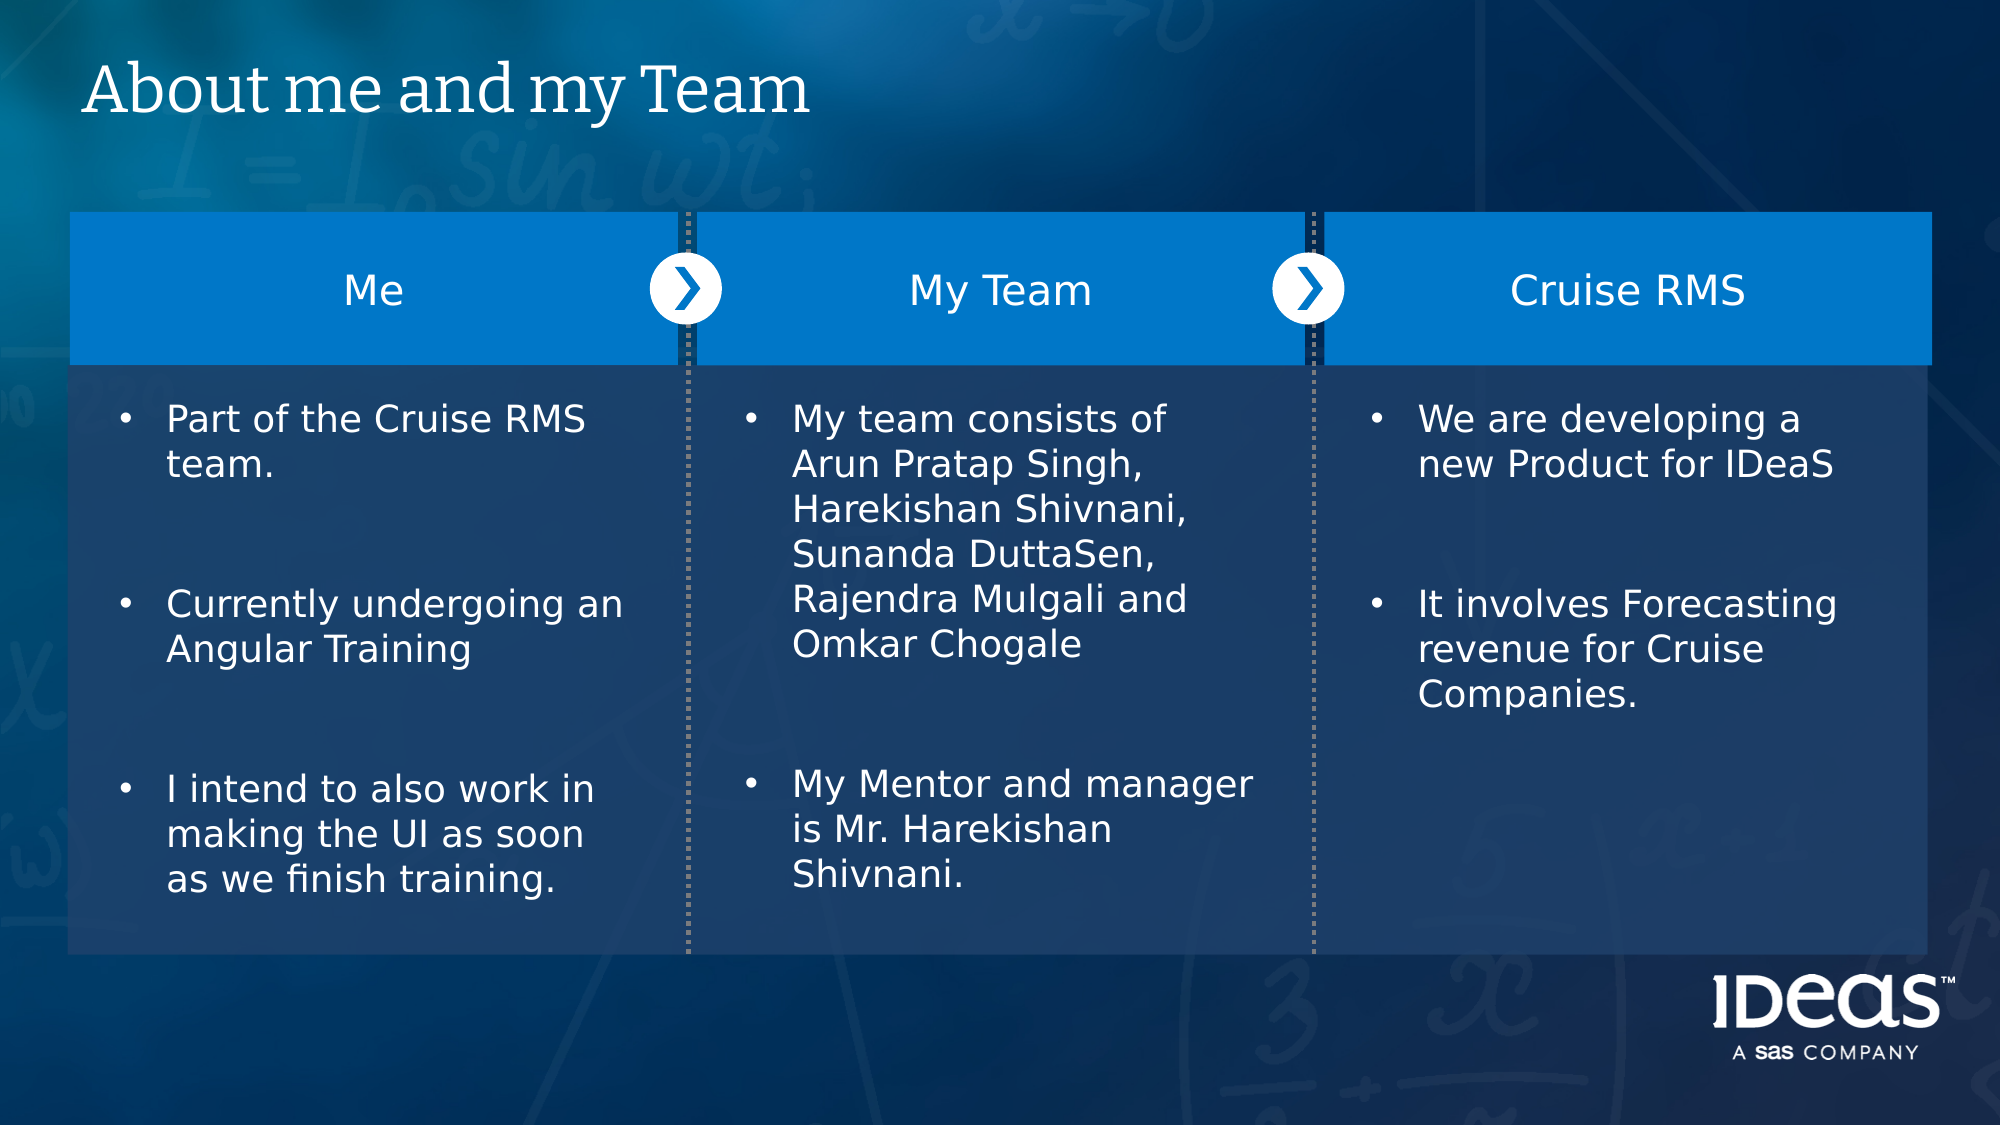

# About me and my Team
Me
My Team
Cruise RMS

Part of the Cruise RMS team.

Currently undergoing an Angular Training

I intend to also work in making the UI as soon as we finish training.
My team consists of Arun Pratap Singh, Harekishan Shivnani, Sunanda DuttaSen, Rajendra Mulgali and Omkar Chogale

My Mentor and manager is Mr. Harekishan Shivnani.
We are developing a new Product for IDeaS

It involves Forecasting revenue for Cruise Companies.